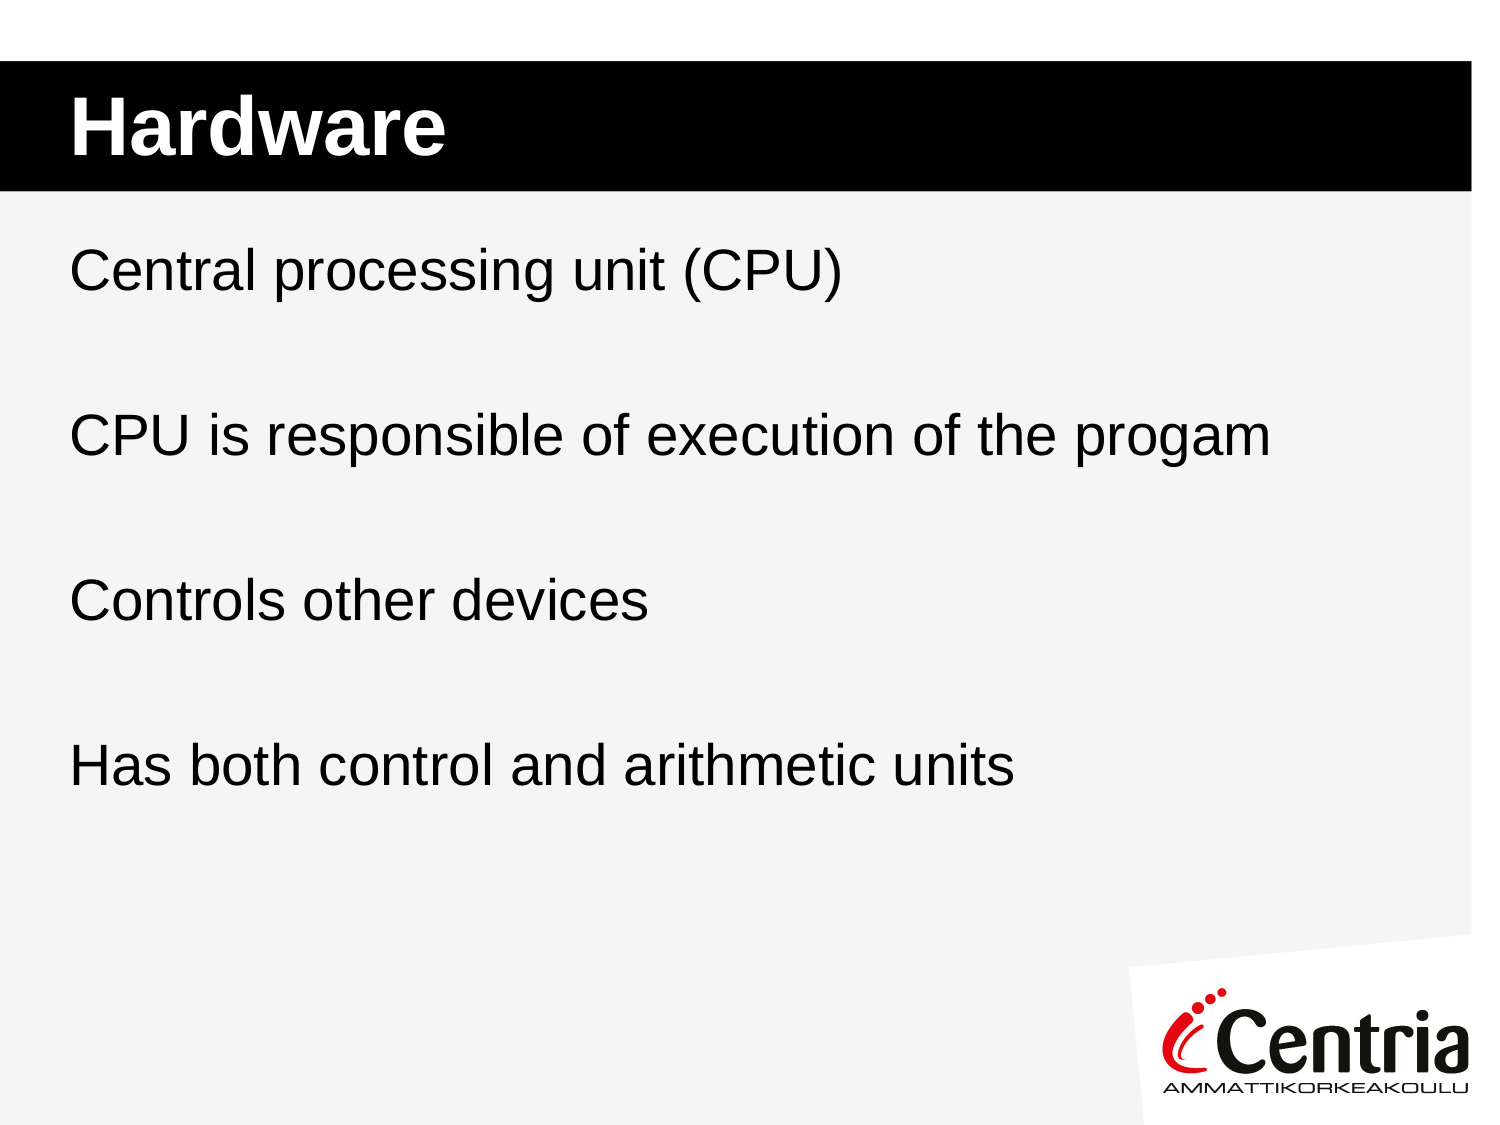

# Hardware
Central processing unit (CPU)

CPU is responsible of execution of the progam

Controls other devices

Has both control and arithmetic units